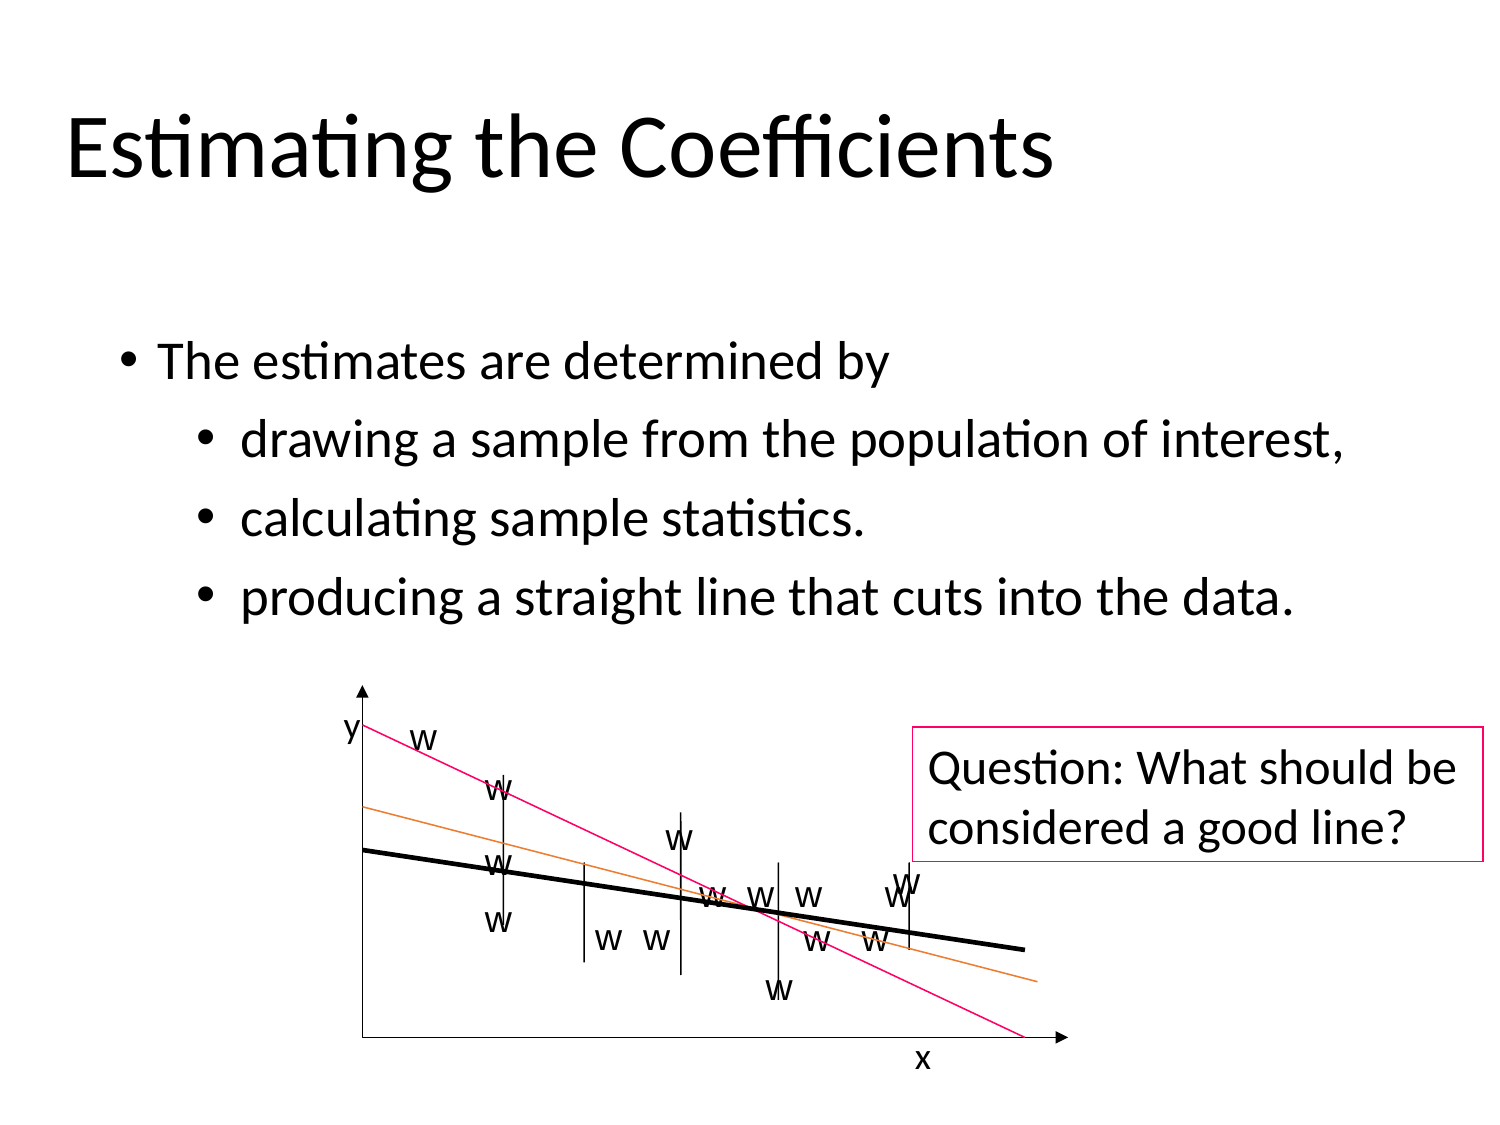

# Estimating the Coefficients
The estimates are determined by
drawing a sample from the population of interest,
calculating sample statistics.
producing a straight line that cuts into the data.

y
w

Question: What should be
considered a good line?
w

w

w

w
w  w  w      w

w
w  w
w   w
w
x